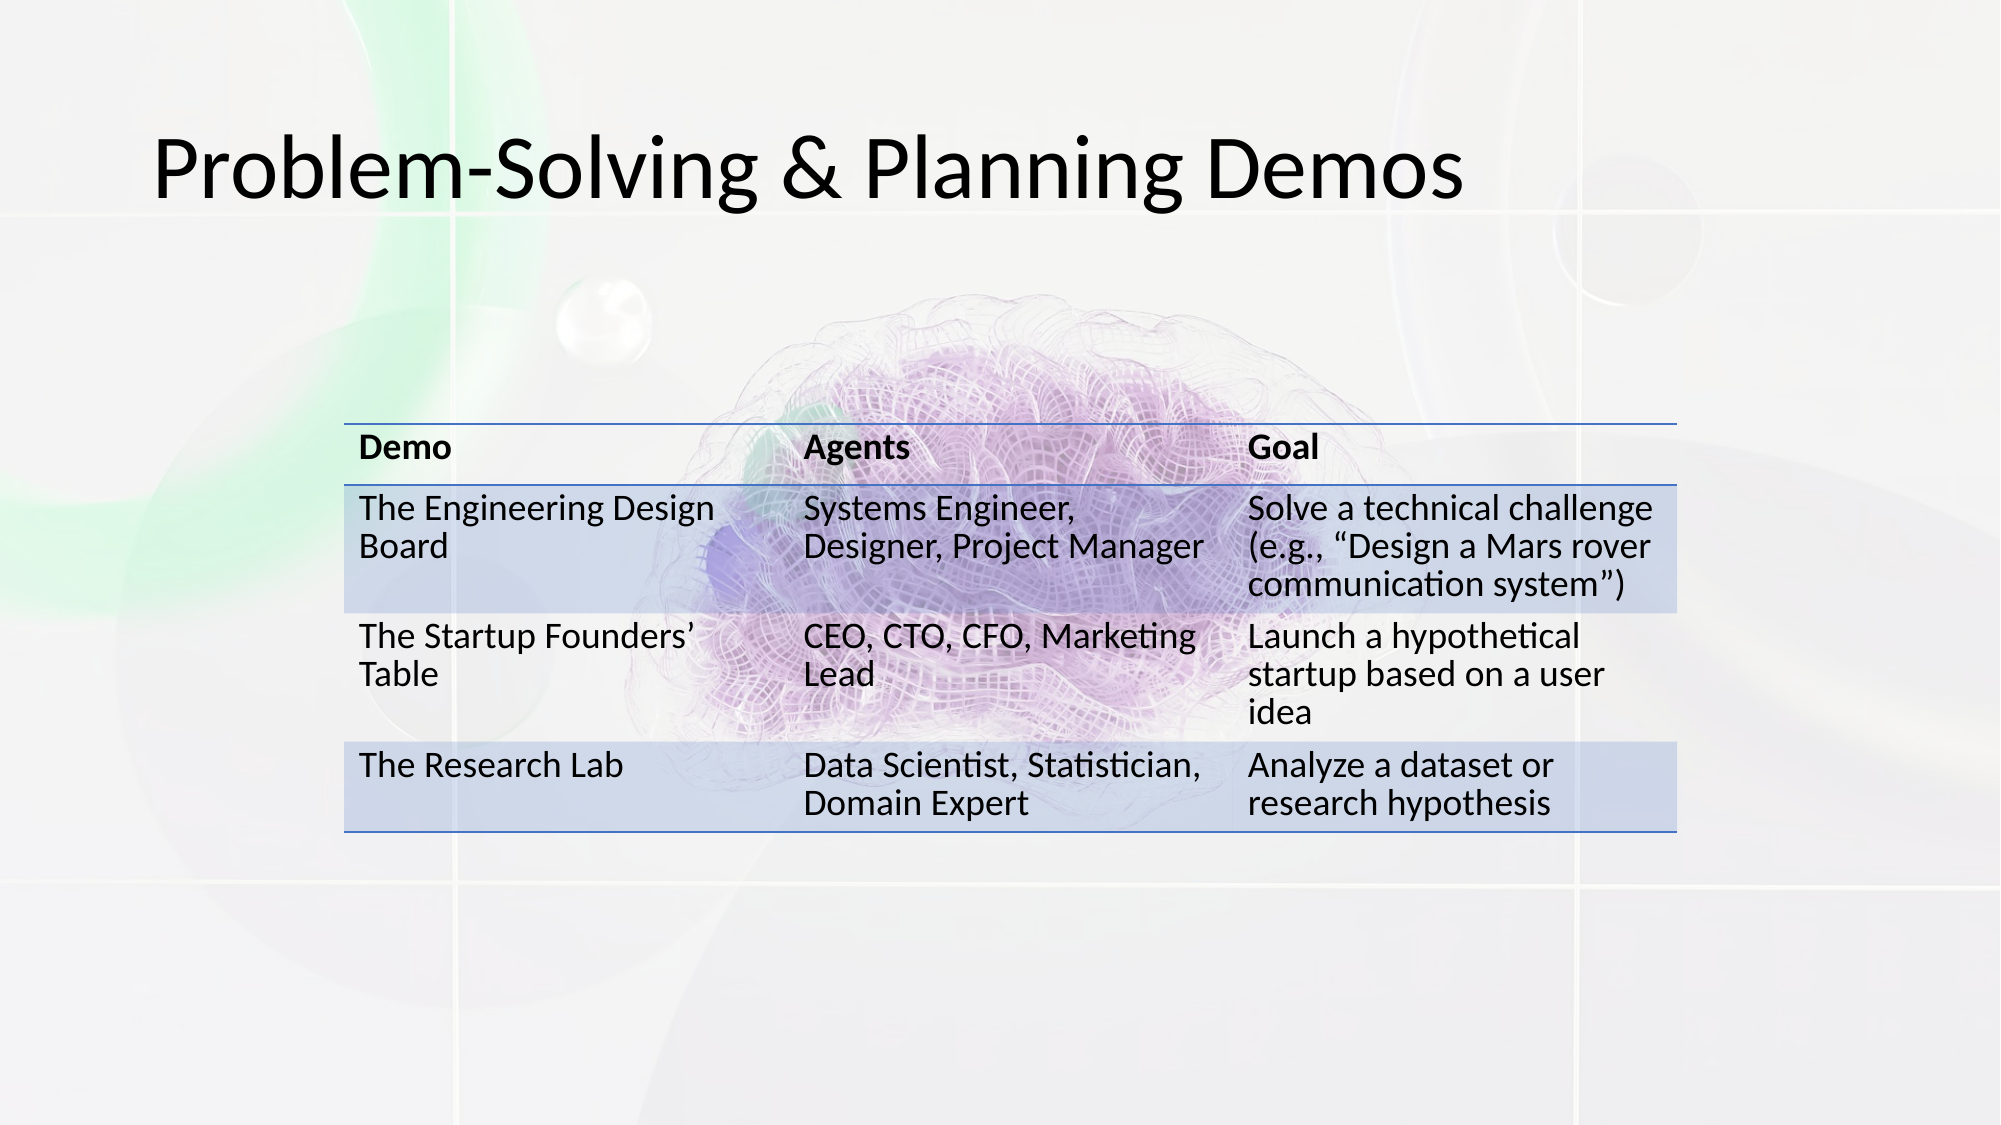

# Problem-Solving & Planning Demos
| Demo | Agents | Goal |
| --- | --- | --- |
| The Engineering Design Board | Systems Engineer, Designer, Project Manager | Solve a technical challenge (e.g., “Design a Mars rover communication system”) |
| The Startup Founders’ Table | CEO, CTO, CFO, Marketing Lead | Launch a hypothetical startup based on a user idea |
| The Research Lab | Data Scientist, Statistician, Domain Expert | Analyze a dataset or research hypothesis |